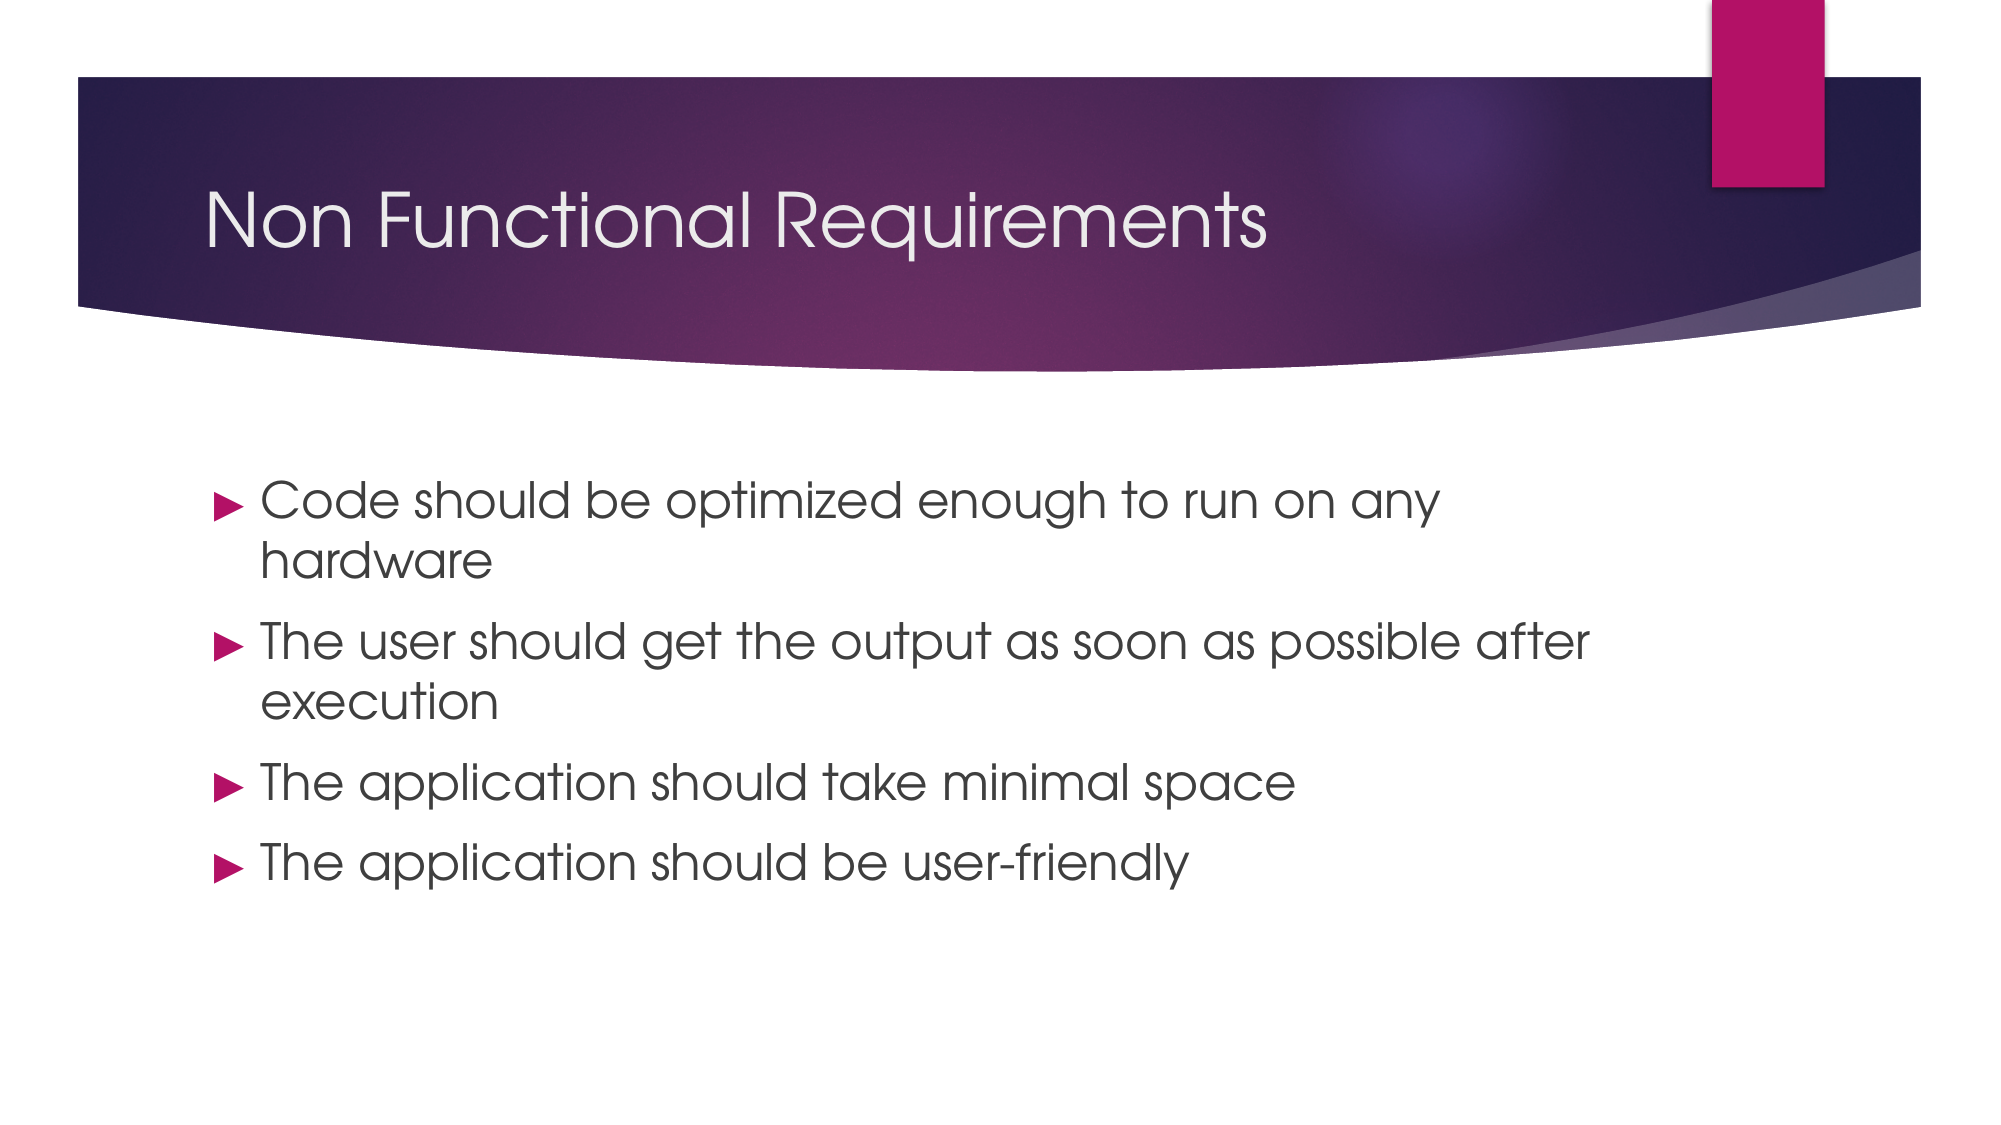

# Non Functional Requirements
Code should be optimized enough to run on any hardware
The user should get the output as soon as possible after execution
The application should take minimal space
The application should be user-friendly